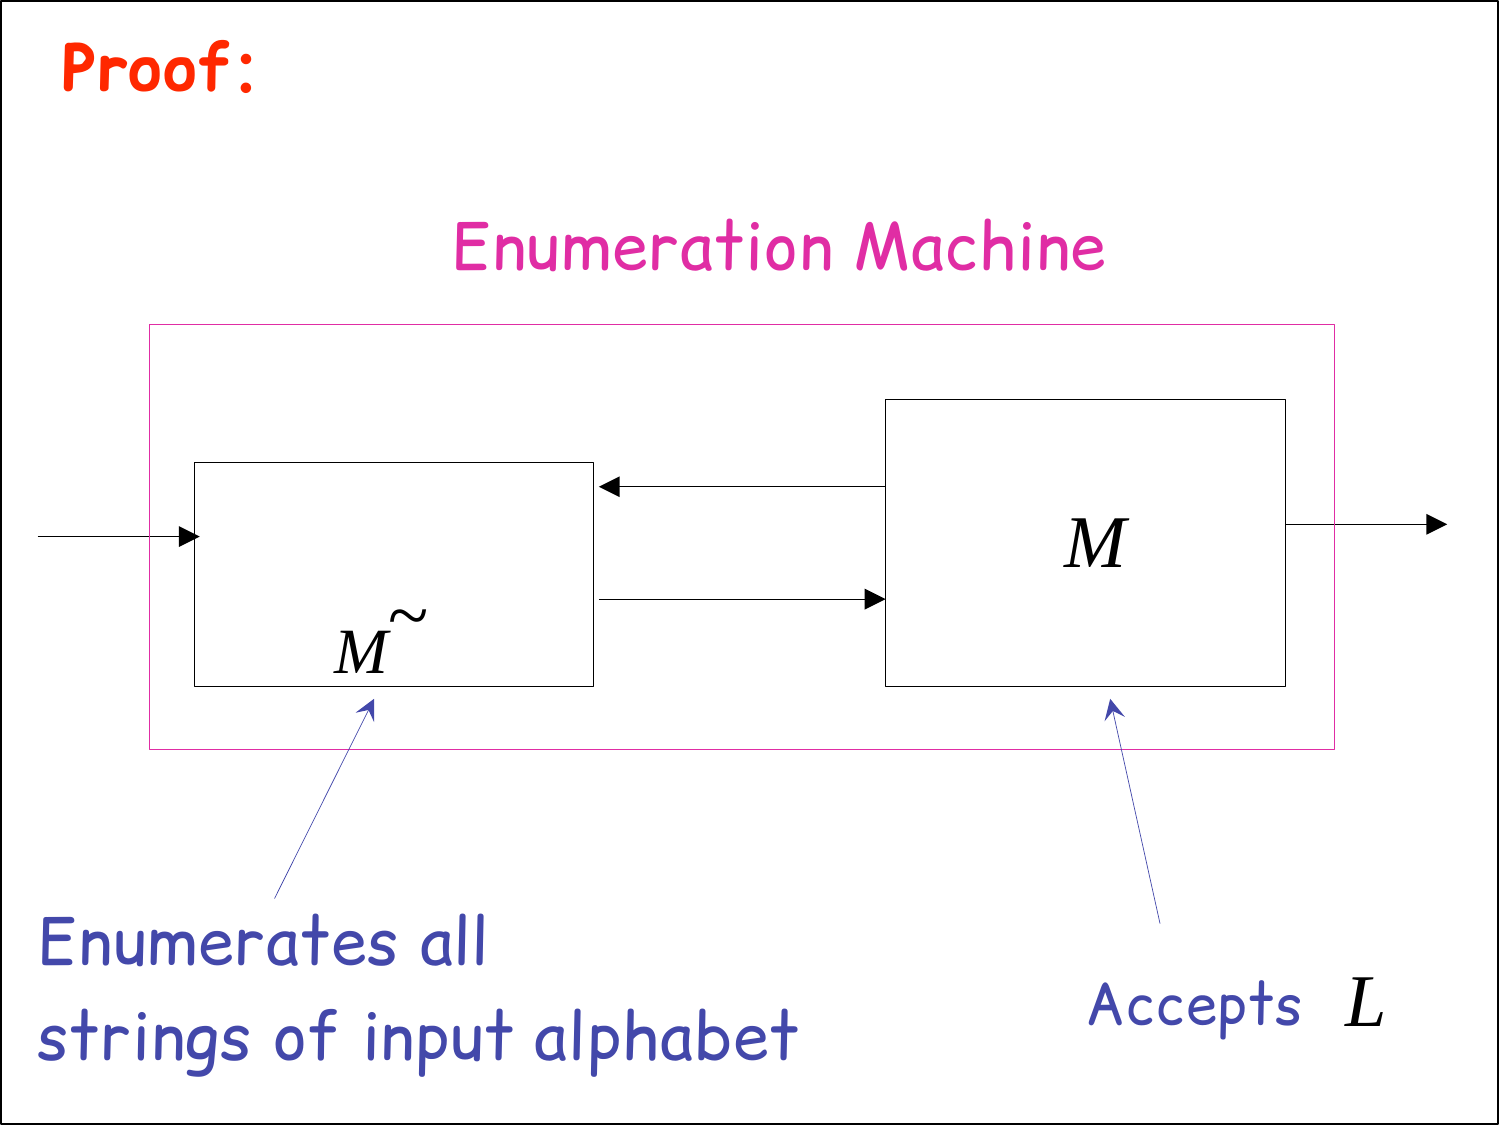

Proof:

Enumeration Machine

M~
M

Enumerates all
strings of input alphabet
Accepts L